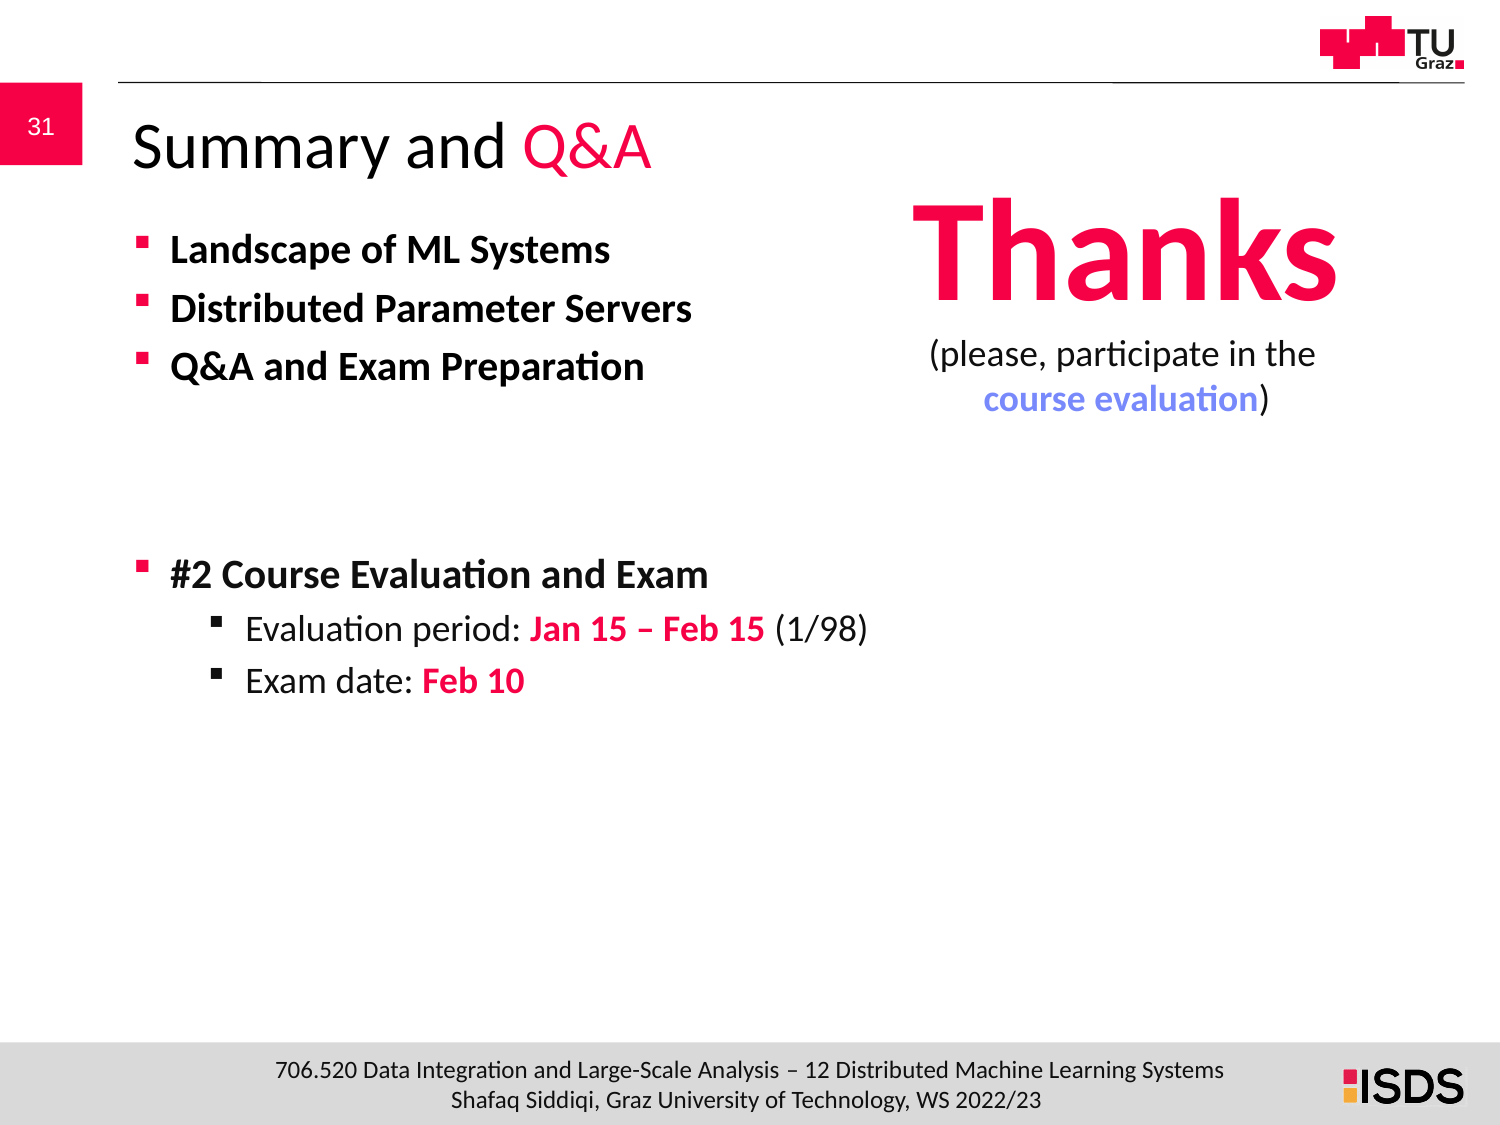

# Summary and Q&A
Thanks
(please, participate in the
course evaluation)
Landscape of ML Systems
Distributed Parameter Servers
Q&A and Exam Preparation

#2 Course Evaluation and Exam
Evaluation period: Jan 15 – Feb 15 (1/98)
Exam date: Feb 10